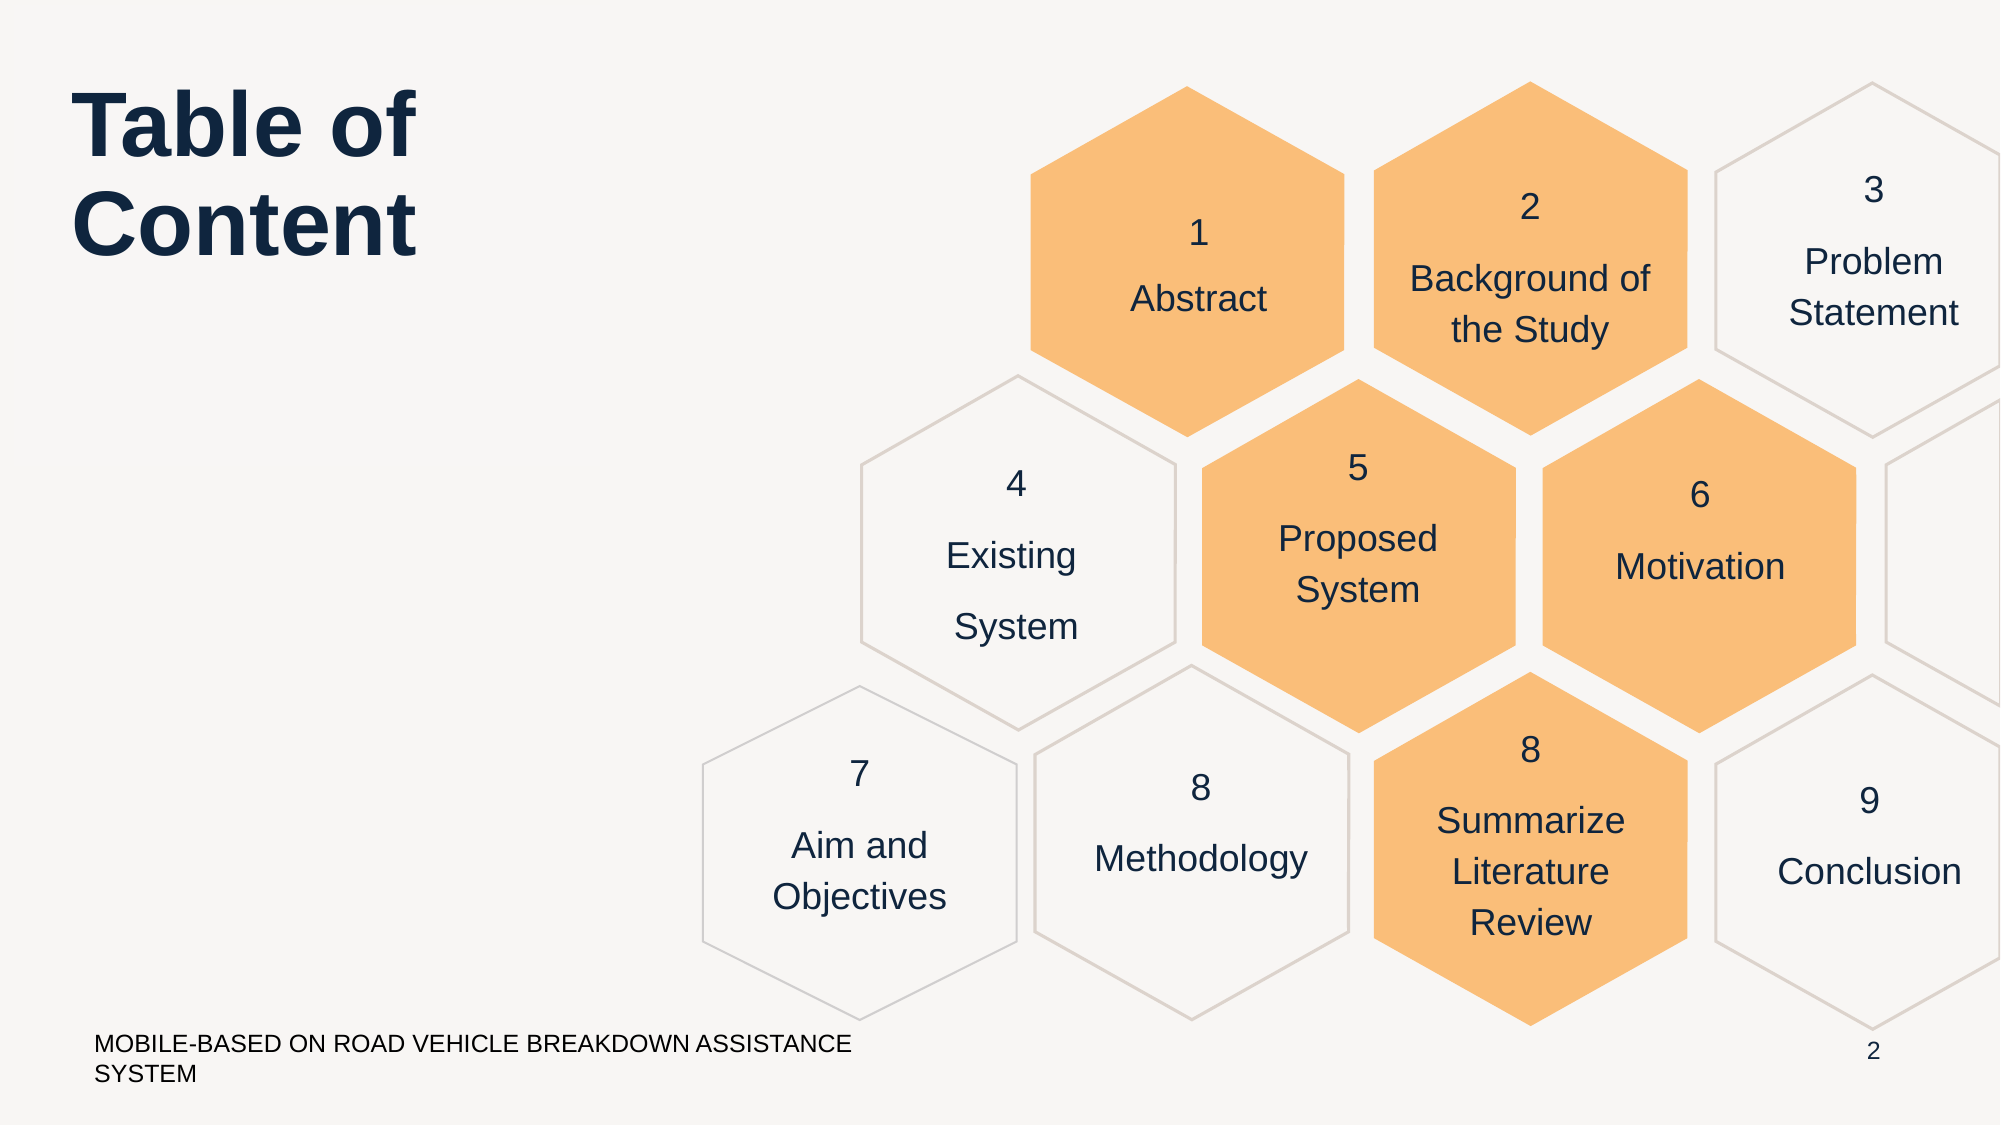

# Table of Content
3
Problem Statement
1
Abstract
2
Background of the Study
5
Proposed System
6
Motivation
4
Existing
System

8
Methodology
7
Aim and Objectives
8
Summarize Literature Review
9
Conclusion

MOBILE-BASED ON ROAD VEHICLE BREAKDOWN ASSISTANCE SYSTEM
2